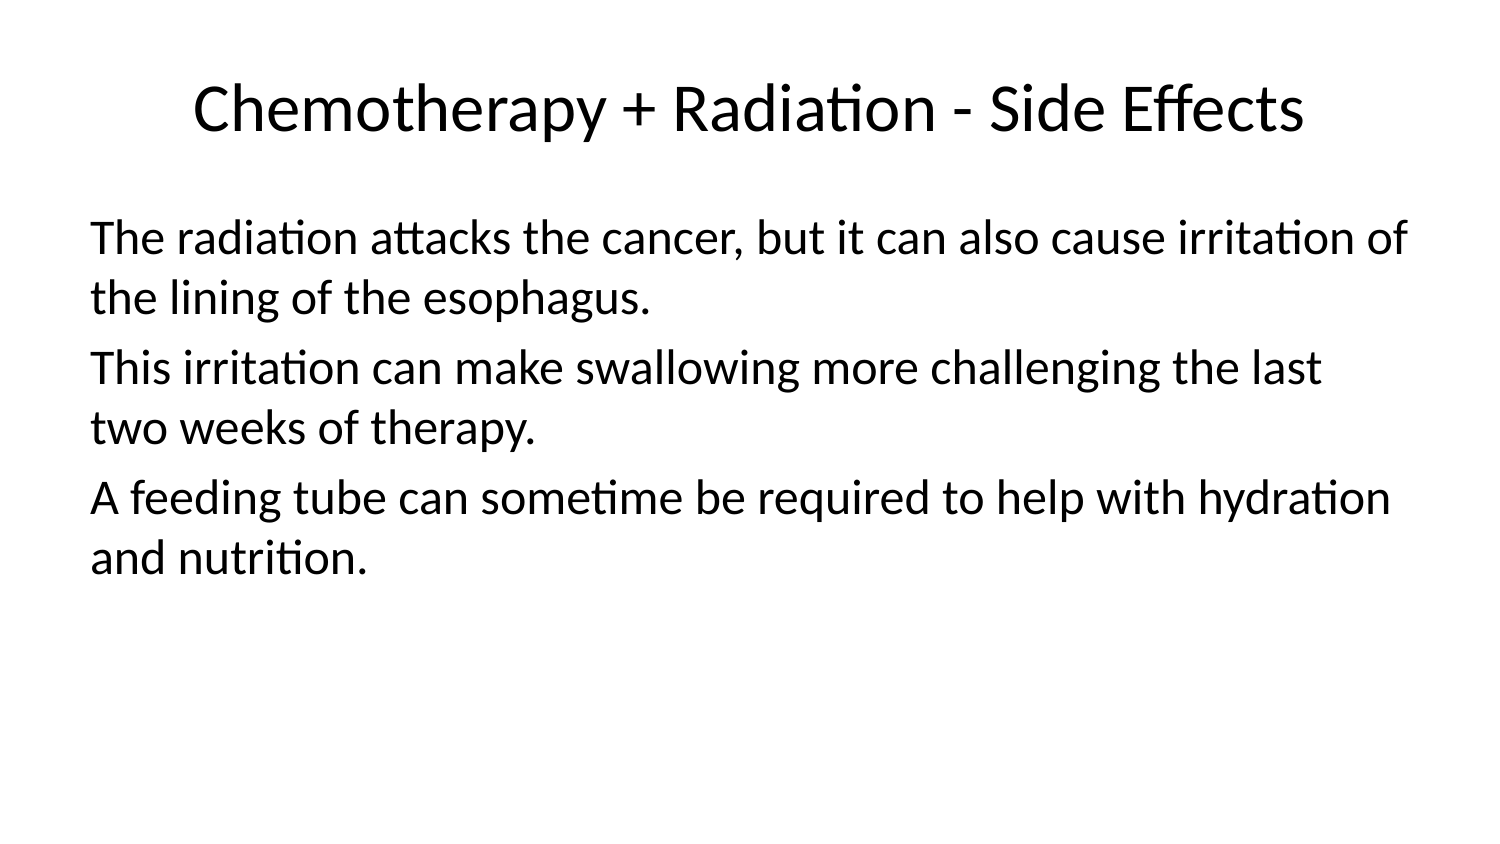

# Chemotherapy + Radiation - Side Effects
The radiation attacks the cancer, but it can also cause irritation of the lining of the esophagus.
This irritation can make swallowing more challenging the last two weeks of therapy.
A feeding tube can sometime be required to help with hydration and nutrition.